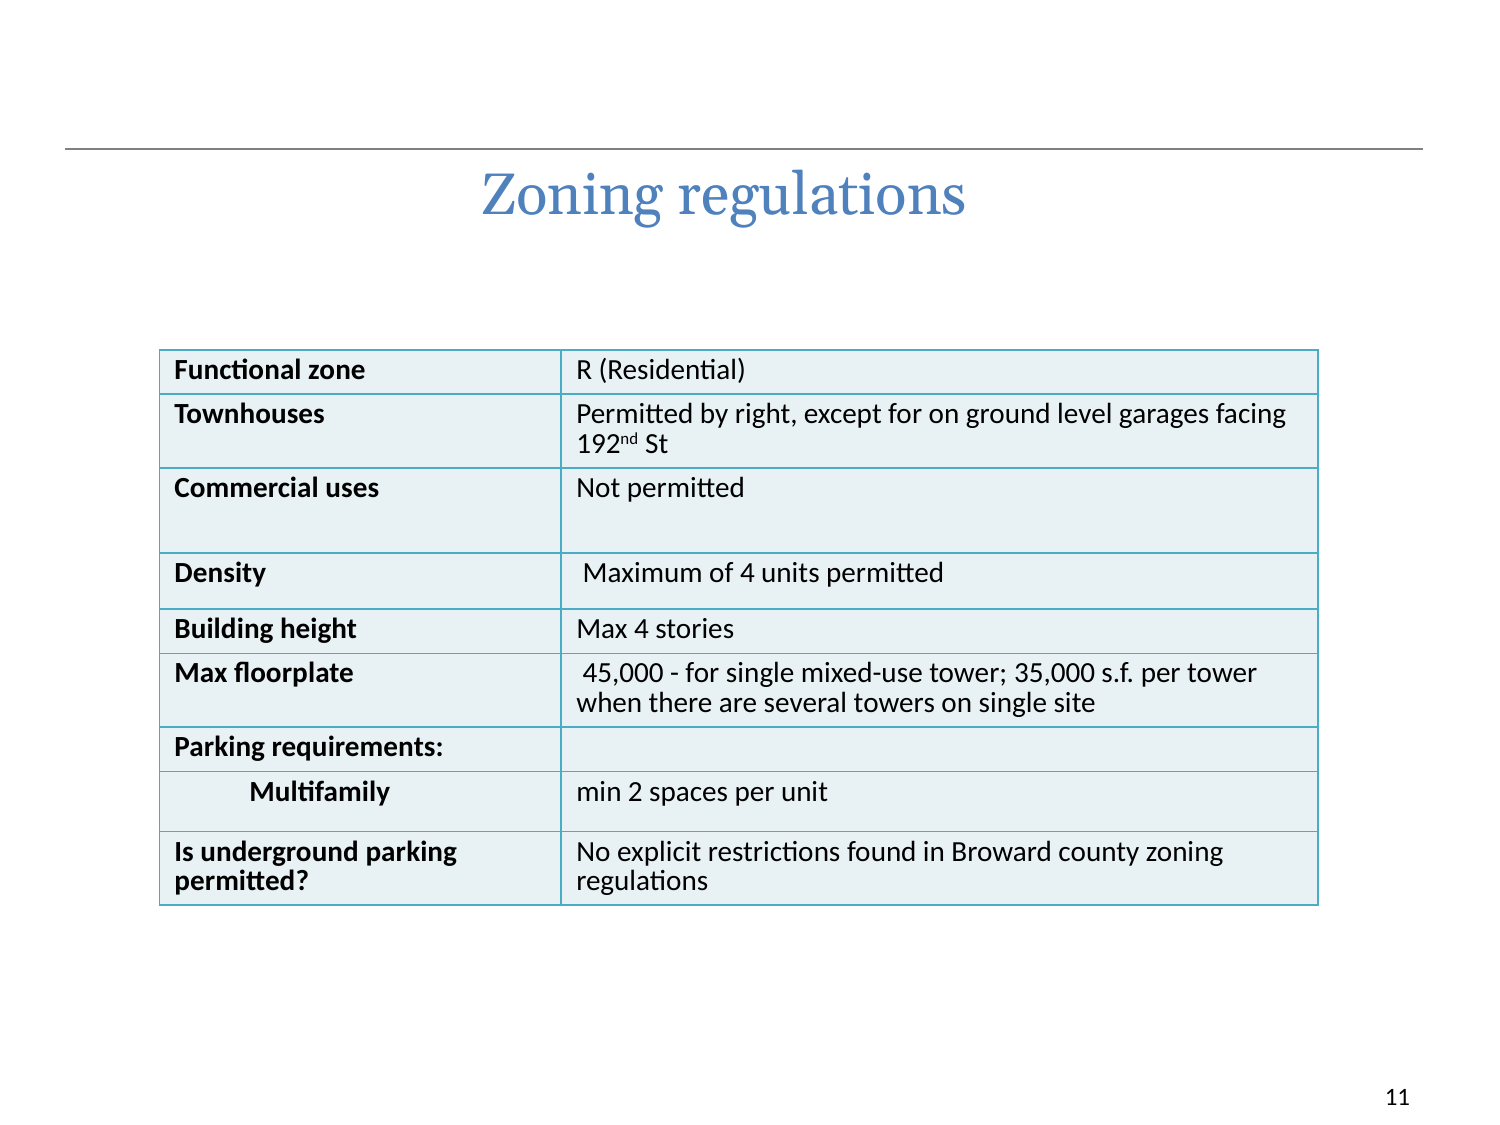

# Zoning regulations
| Functional zone | R (Residential) |
| --- | --- |
| Townhouses | Permitted by right, except for on ground level garages facing 192nd St |
| Commercial uses | Not permitted |
| Density | Maximum of 4 units permitted |
| Building height | Max 4 stories |
| Max floorplate | 45,000 - for single mixed-use tower; 35,000 s.f. per tower when there are several towers on single site |
| Parking requirements: |  |
| Multifamily | min 2 spaces per unit |
| Is underground parking permitted? | No explicit restrictions found in Broward county zoning regulations |

11